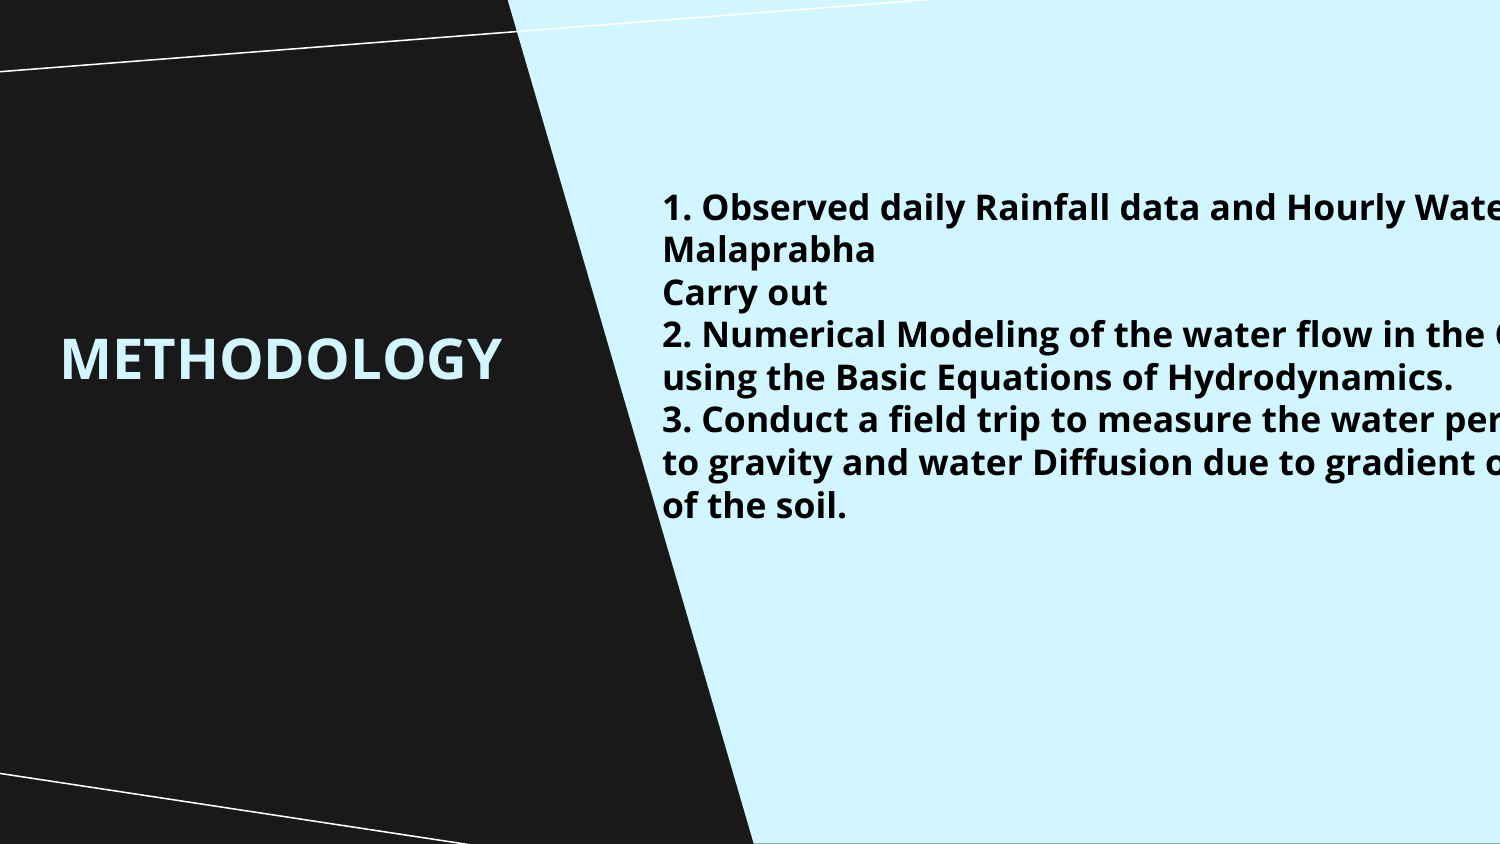

1. Observed daily Rainfall data and Hourly Water flow rate for
Malaprabha
Carry out
2. Numerical Modeling of the water flow in the Catchment area
using the Basic Equations of Hydrodynamics.
3. Conduct a field trip to measure the water percolation down due
to gravity and water Diffusion due to gradient of water saturation
of the soil.
# METHODOLOGY